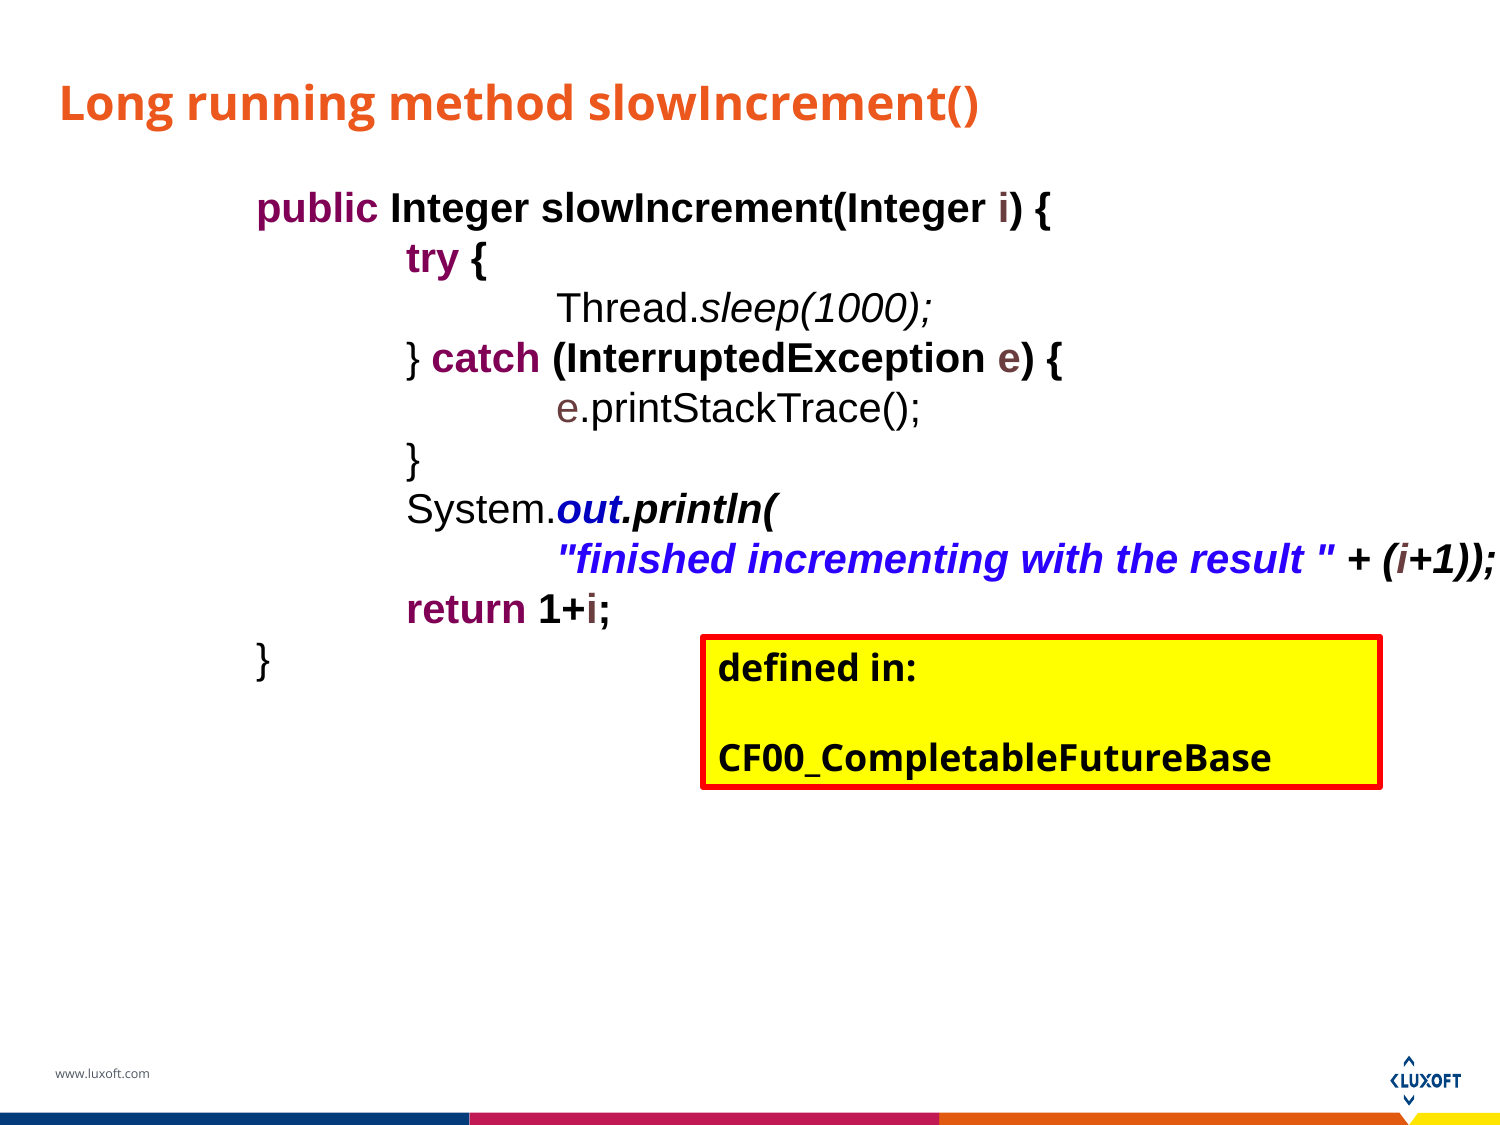

# Long running method slowIncrement()
	public Integer slowIncrement(Integer i) {
		try {
			Thread.sleep(1000);
		} catch (InterruptedException e) {
			e.printStackTrace();
		}
		System.out.println(
			"finished incrementing with the result " + (i+1));
		return 1+i;
	}

defined in:
	CF00_CompletableFutureBase